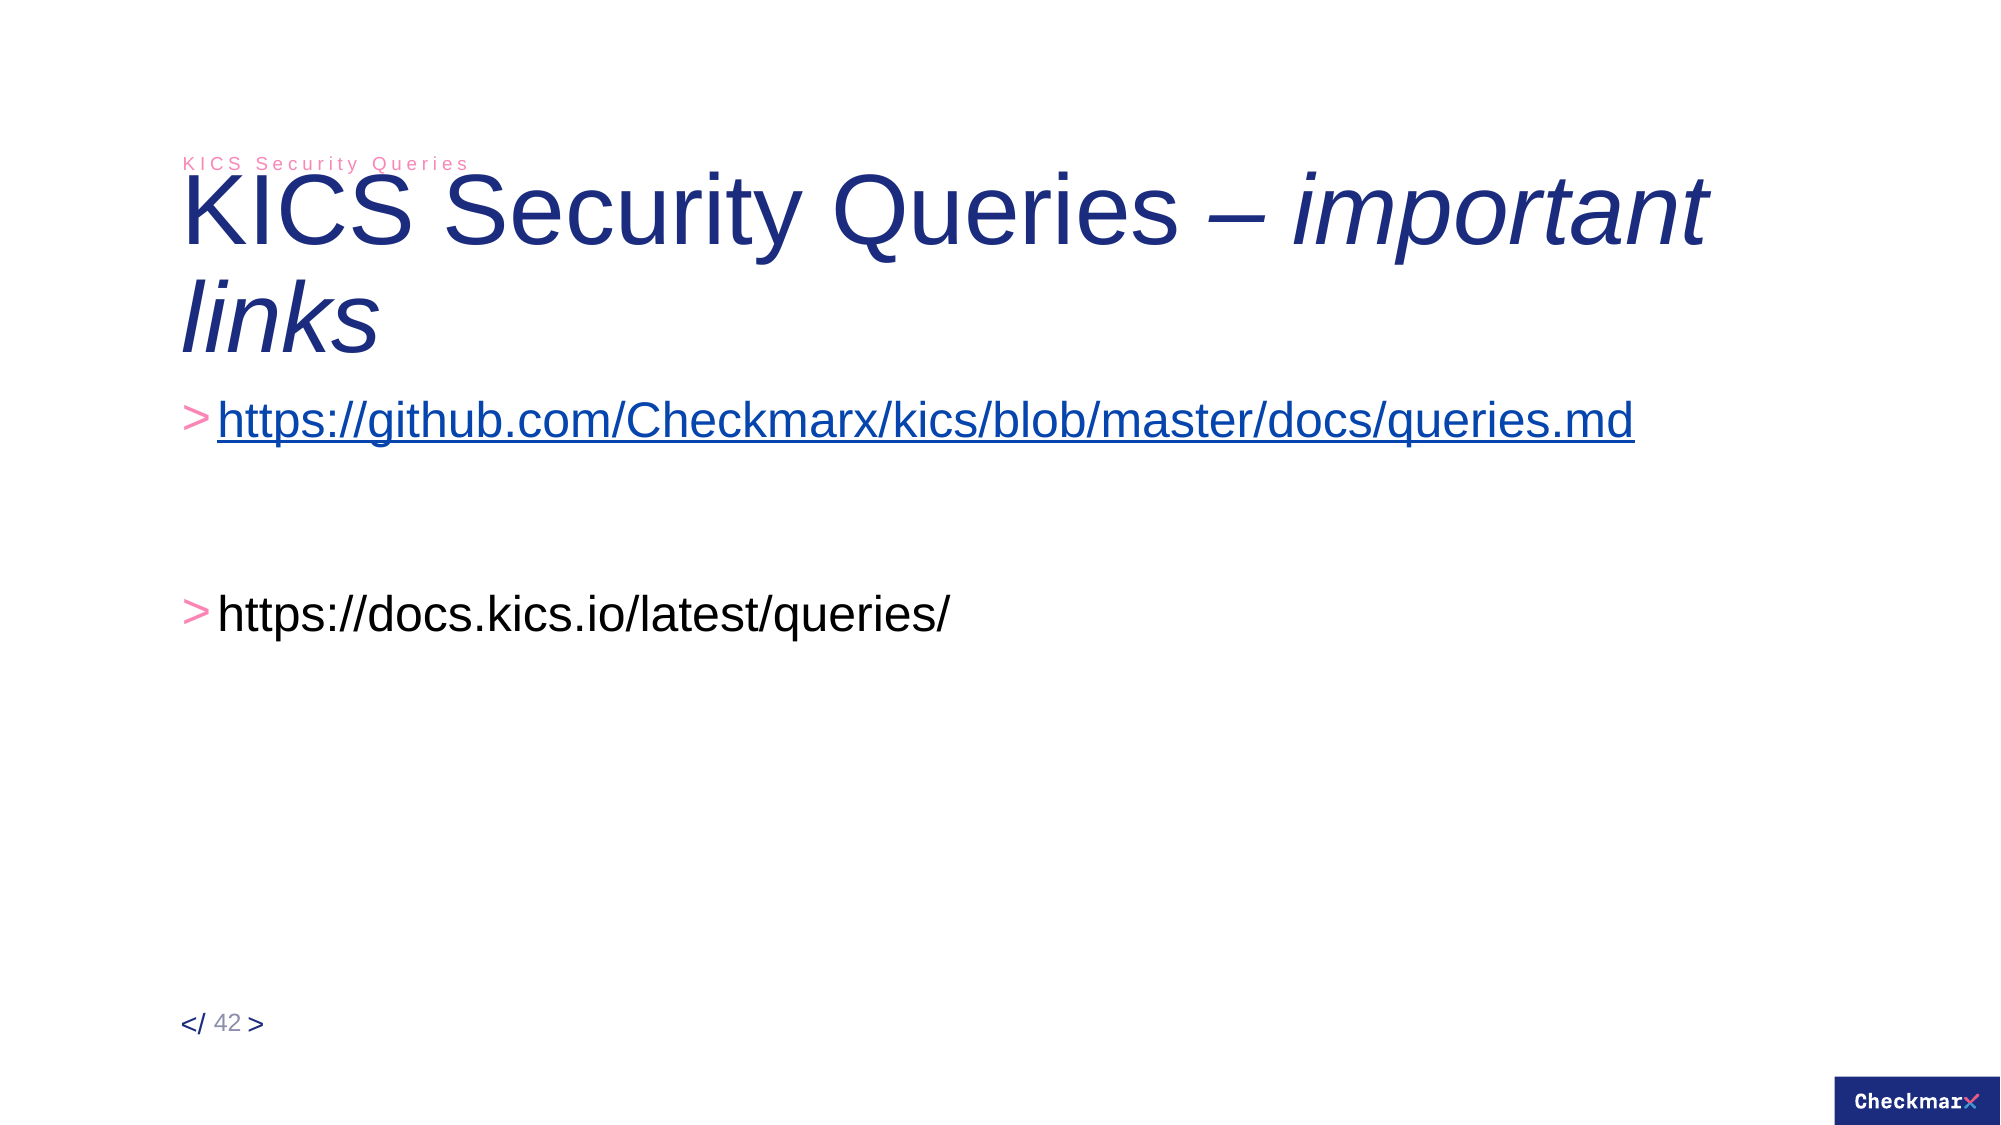

KICS Security Queries
# KICS Security Queries – important links
https://github.com/Checkmarx/kics/blob/master/docs/queries.md

https://docs.kics.io/latest/queries/
42